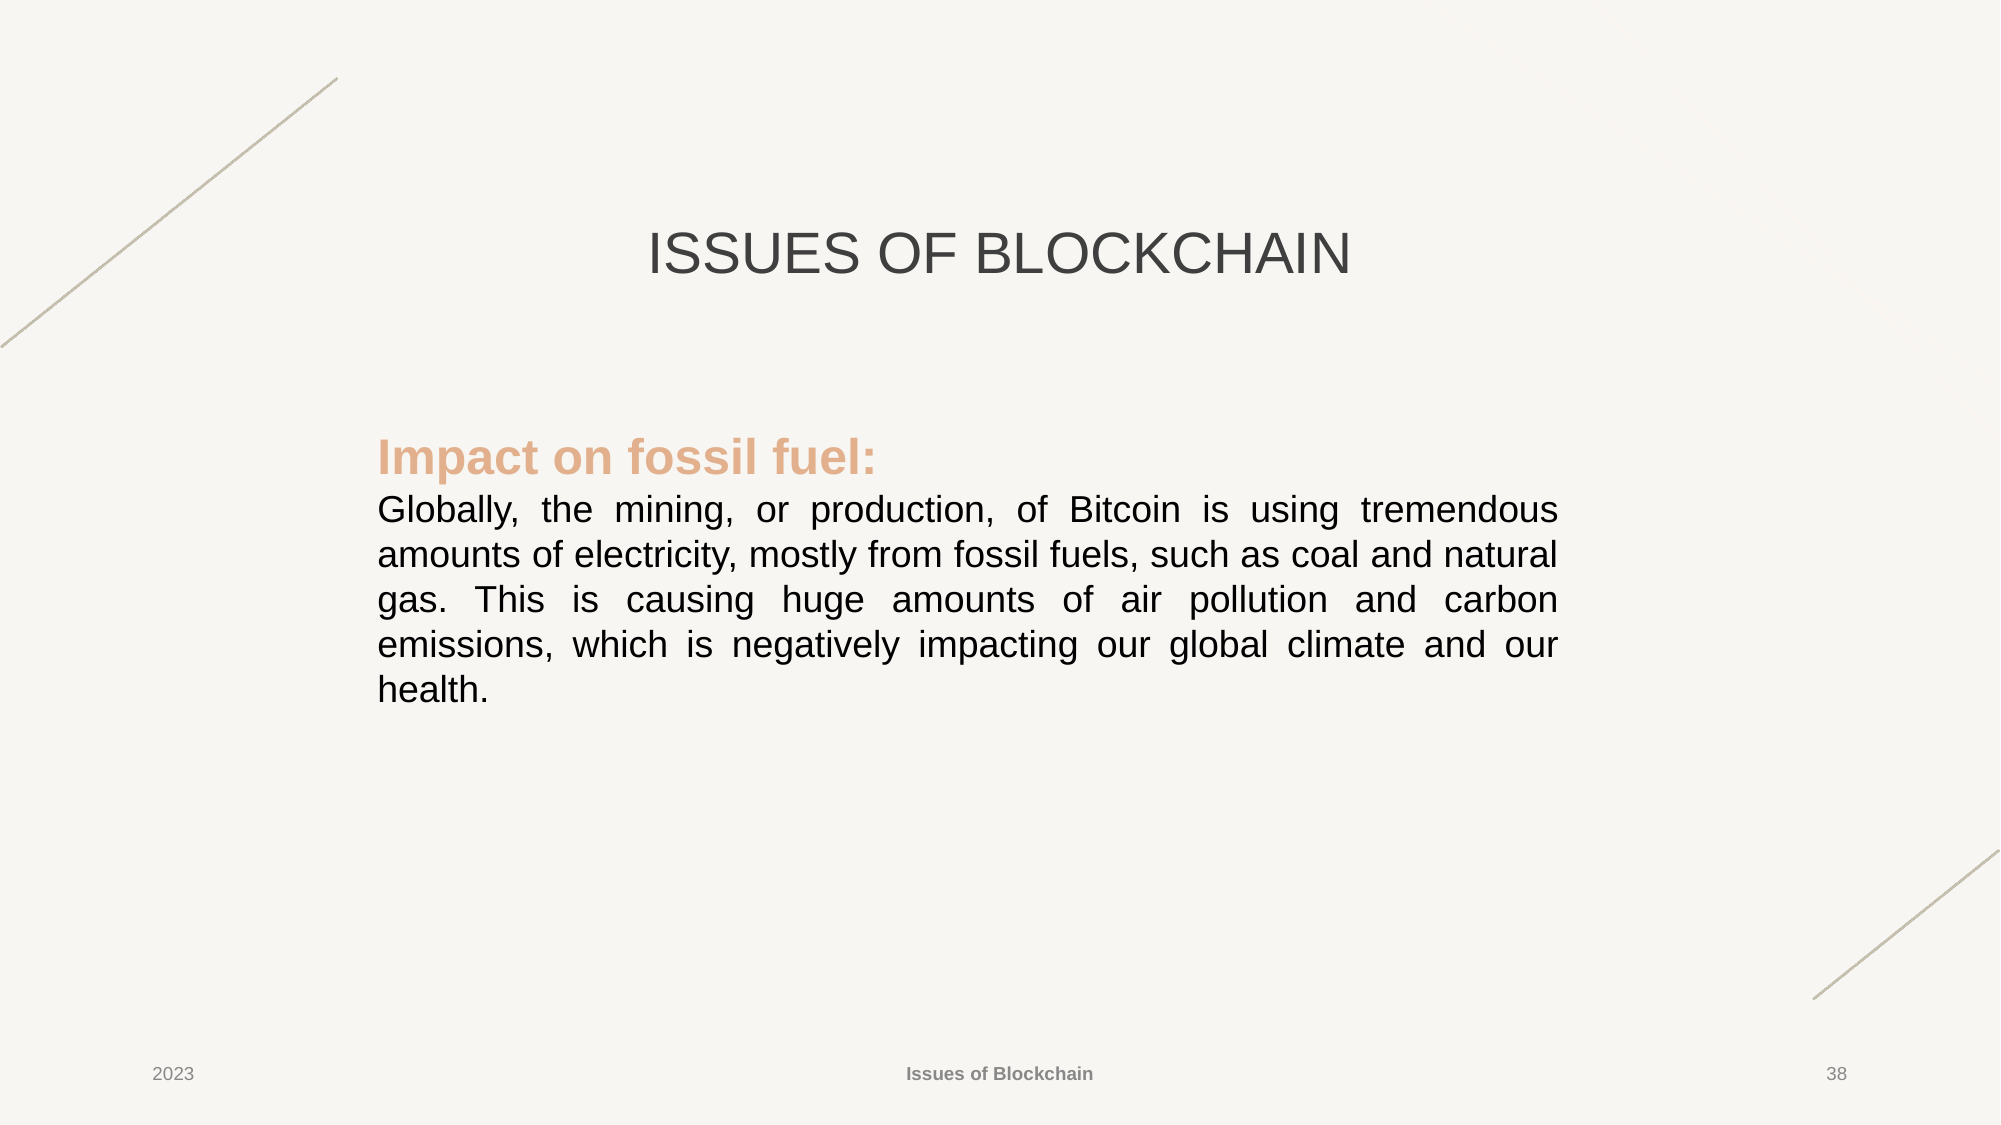

# ISSUES OF BLOCKCHAIN
Impact on fossil fuel:
Globally, the mining, or production, of Bitcoin is using tremendous amounts of electricity, mostly from fossil fuels, such as coal and natural gas. This is causing huge amounts of air pollution and carbon emissions, which is negatively impacting our global climate and our health.
2023
Issues of Blockchain
38